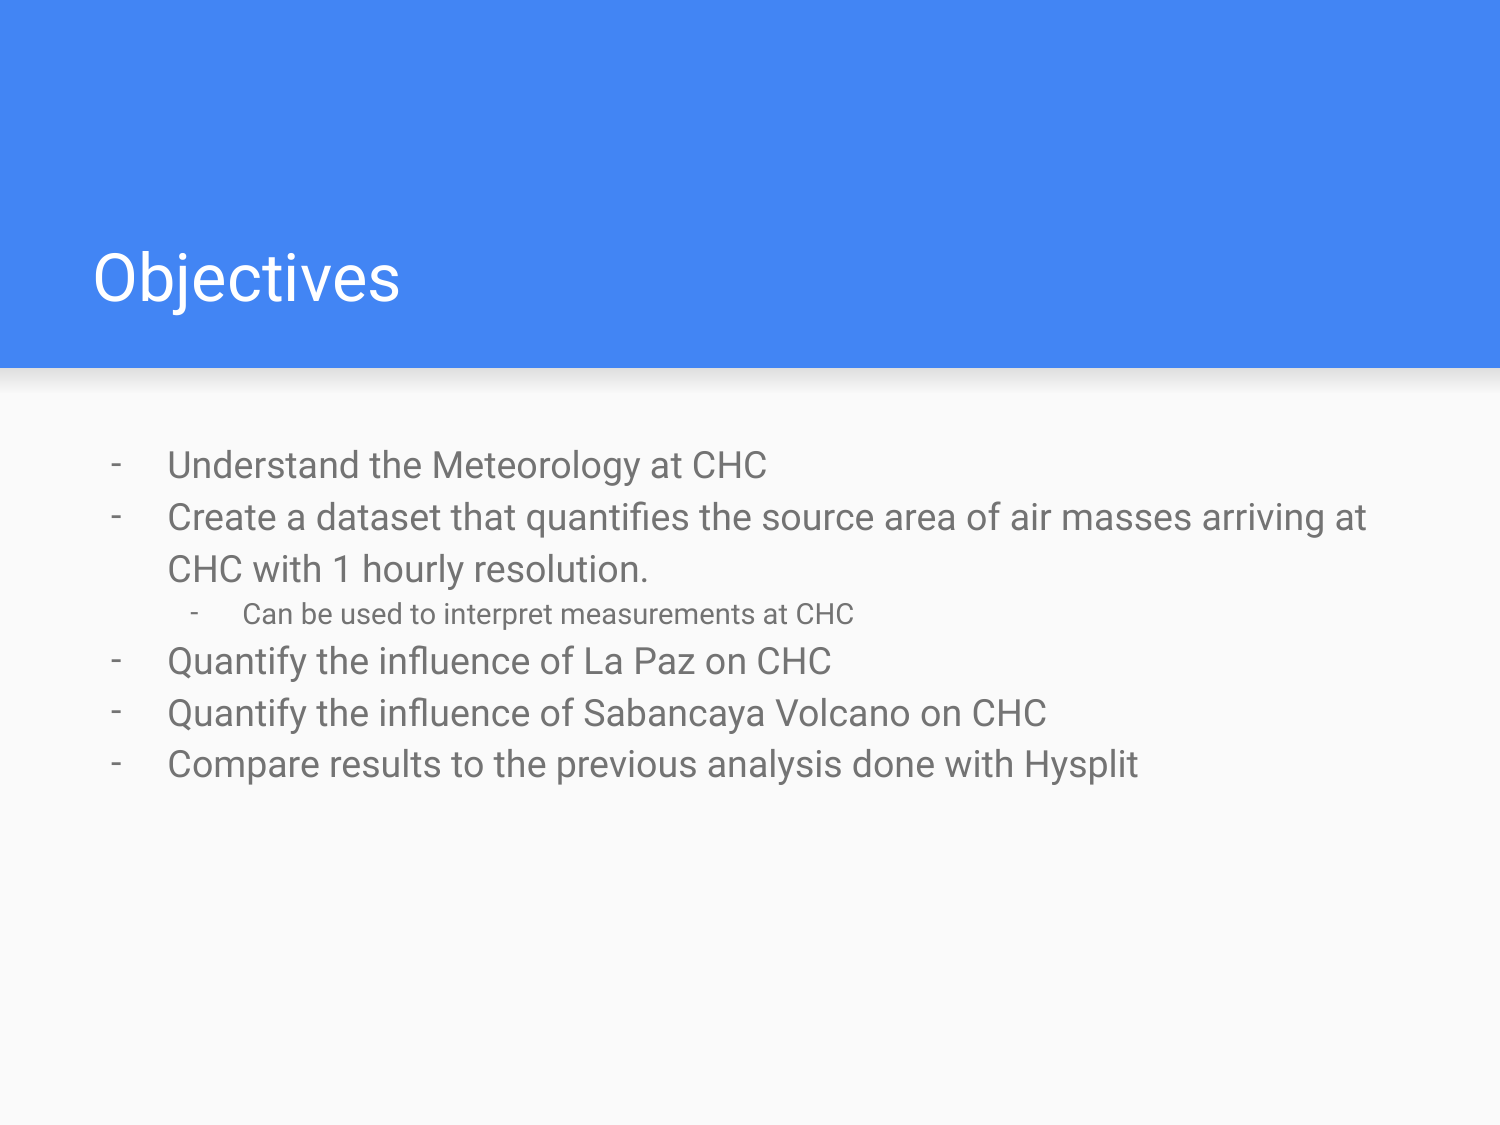

# Objectives
Understand the Meteorology at CHC
Create a dataset that quantifies the source area of air masses arriving at CHC with 1 hourly resolution.
Can be used to interpret measurements at CHC
Quantify the influence of La Paz on CHC
Quantify the influence of Sabancaya Volcano on CHC
Compare results to the previous analysis done with Hysplit